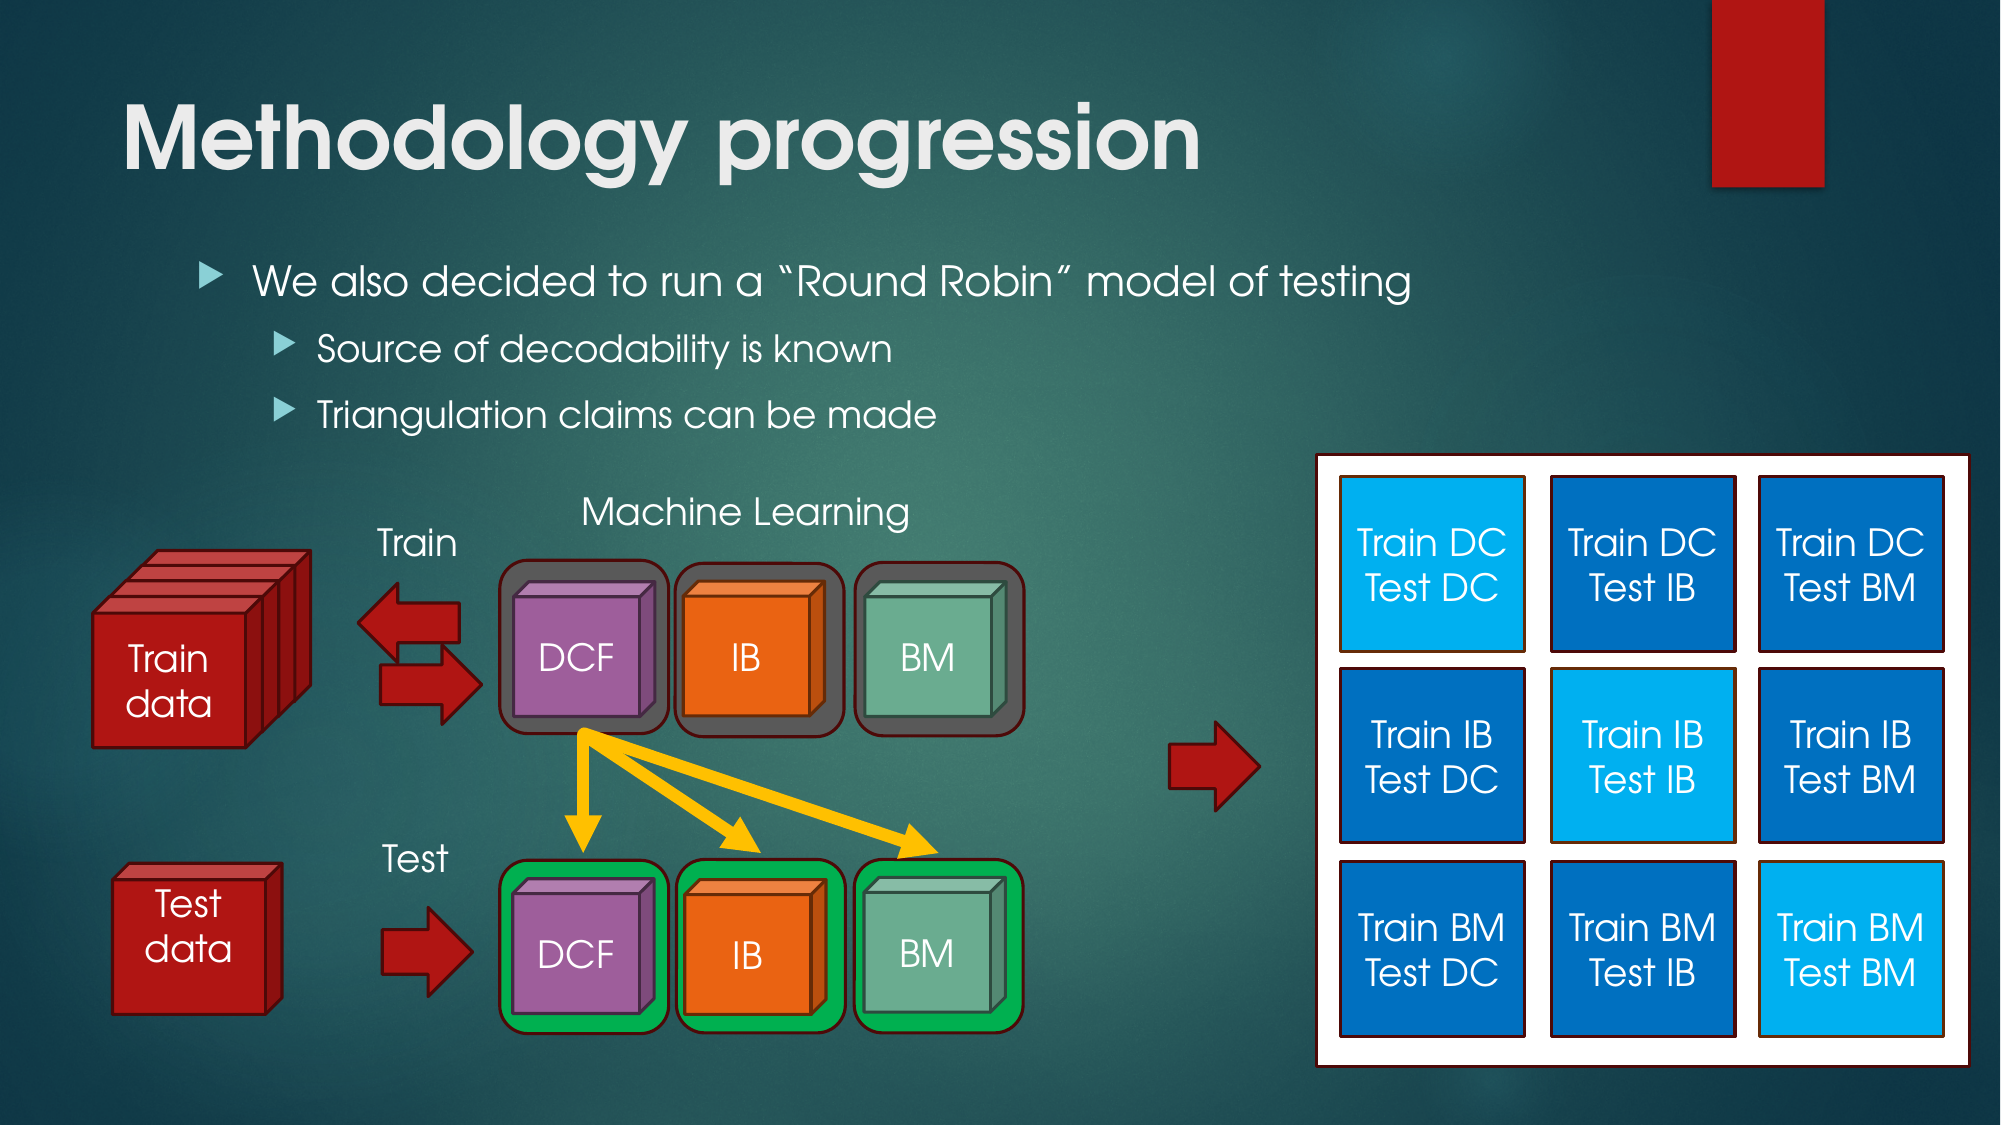

# Methodology progression
We also decided to run a “Round Robin” model of testing
Source of decodability is known
Triangulation claims can be made

Train DC
Test DC
Train DC
Test IB
Train DC
Test BM
Machine Learning
Train

IB
DCF
BM
Train data

Test

Test data

BM
DCF
IB

Train IB
Test DC
Train IB
Test IB
Train IB
Test BM

Train BM
Test DC
Train BM
Test IB
Train BM
Test BM